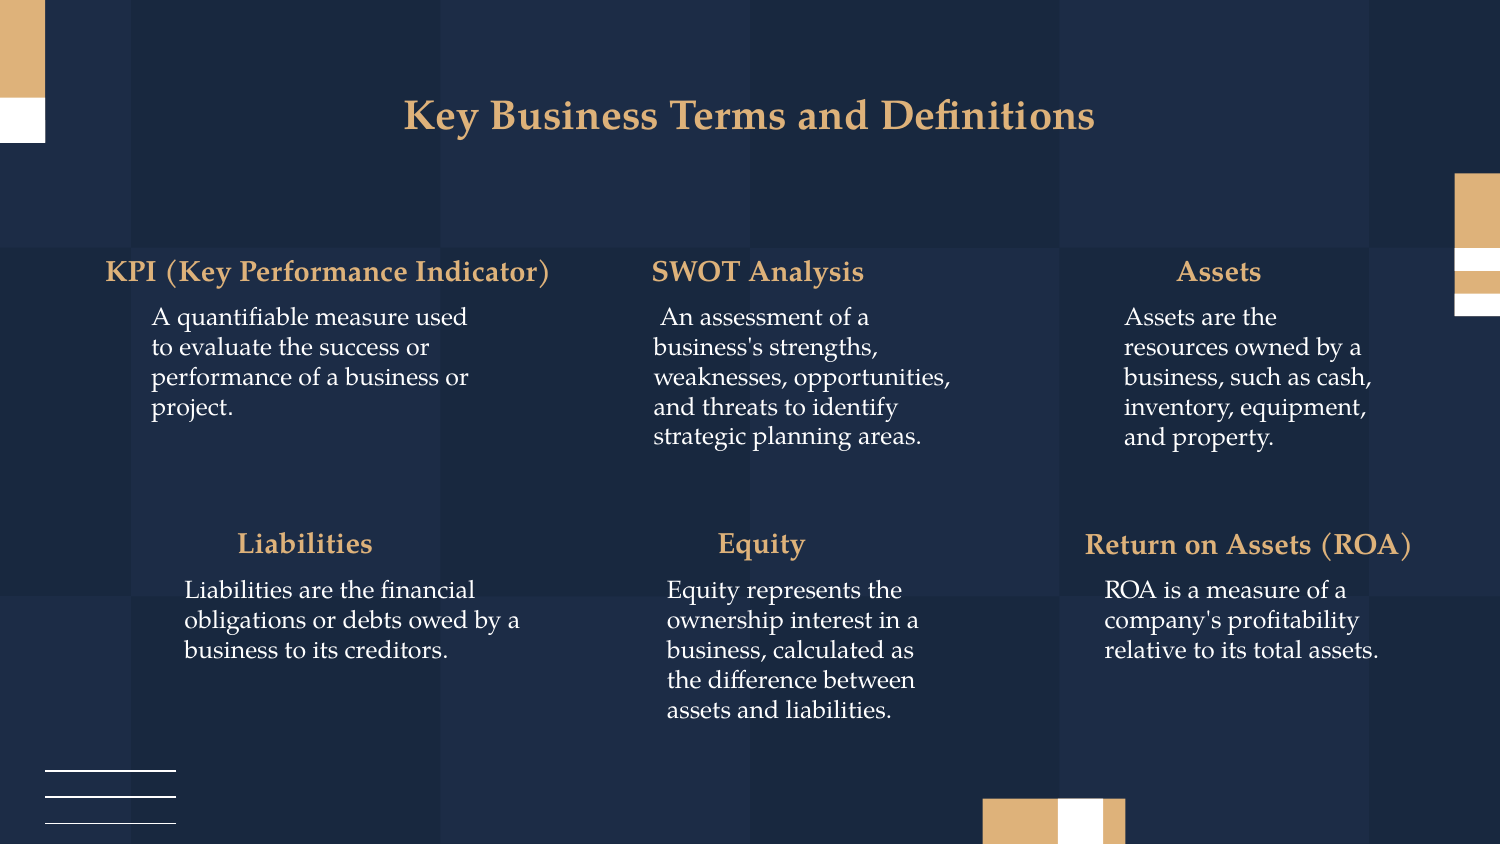

# Key Business Terms and Definitions
KPI (Key Performance Indicator)
SWOT Analysis
Assets
	A quantifiable measure used to evaluate the success or performance of a business or project.

	 An assessment of a business's strengths, weaknesses, opportunities, and threats to identify strategic planning areas.
	Assets are the resources owned by a business, such as cash, inventory, equipment, and property.
Liabilities
Equity
Return on Assets (ROA)
	Liabilities are the financial obligations or debts owed by a business to its creditors.
	Equity represents the ownership interest in a business, calculated as the difference between assets and liabilities.
	ROA is a measure of a company's profitability relative to its total assets.